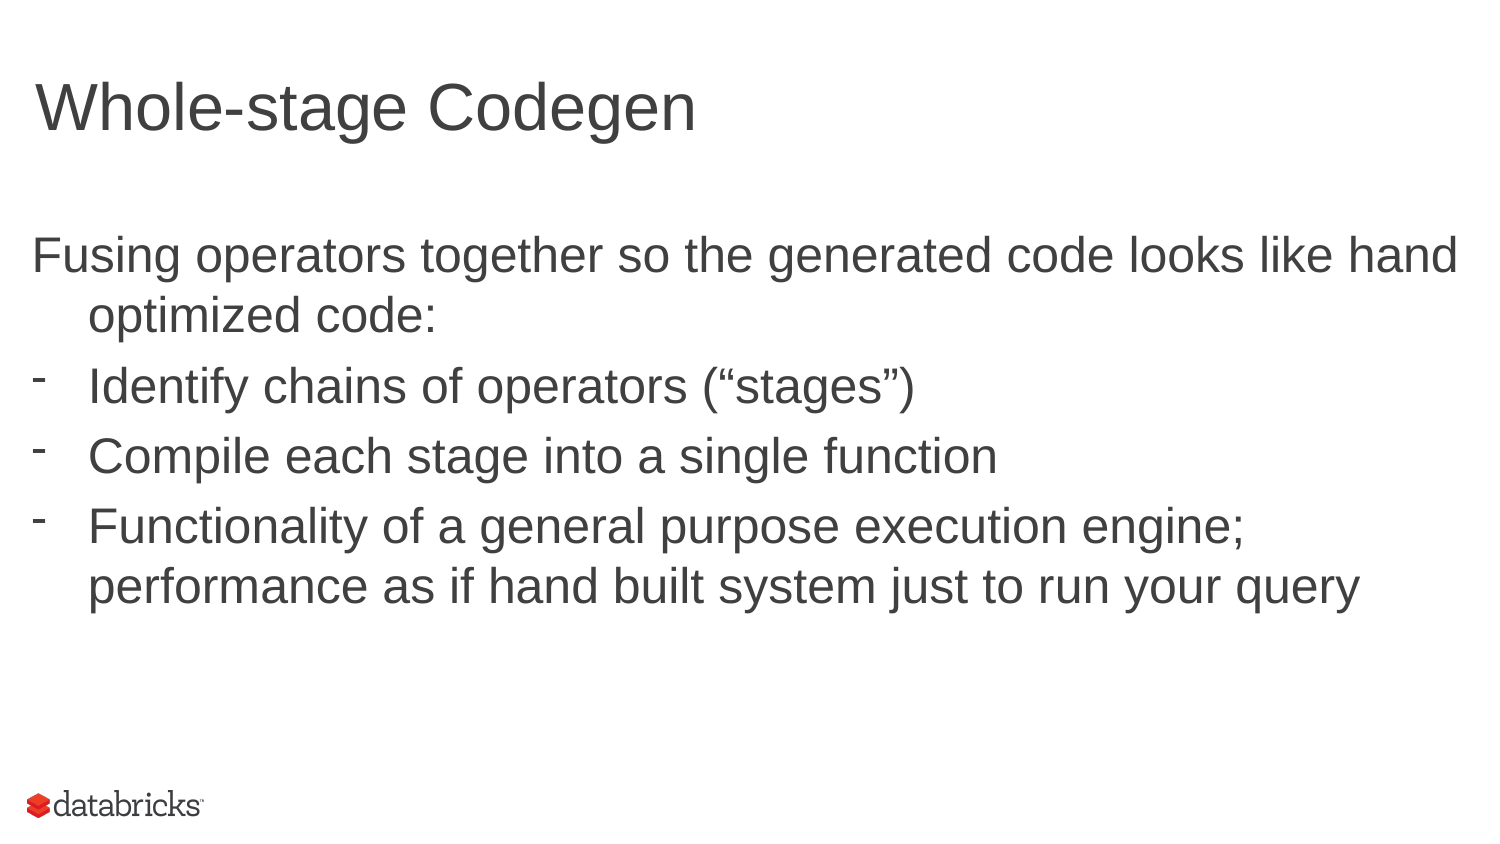

# Whole-stage Codegen
Fusing operators together so the generated code looks like hand optimized code:
Identify chains of operators (“stages”)
Compile each stage into a single function
Functionality of a general purpose execution engine; performance as if hand built system just to run your query